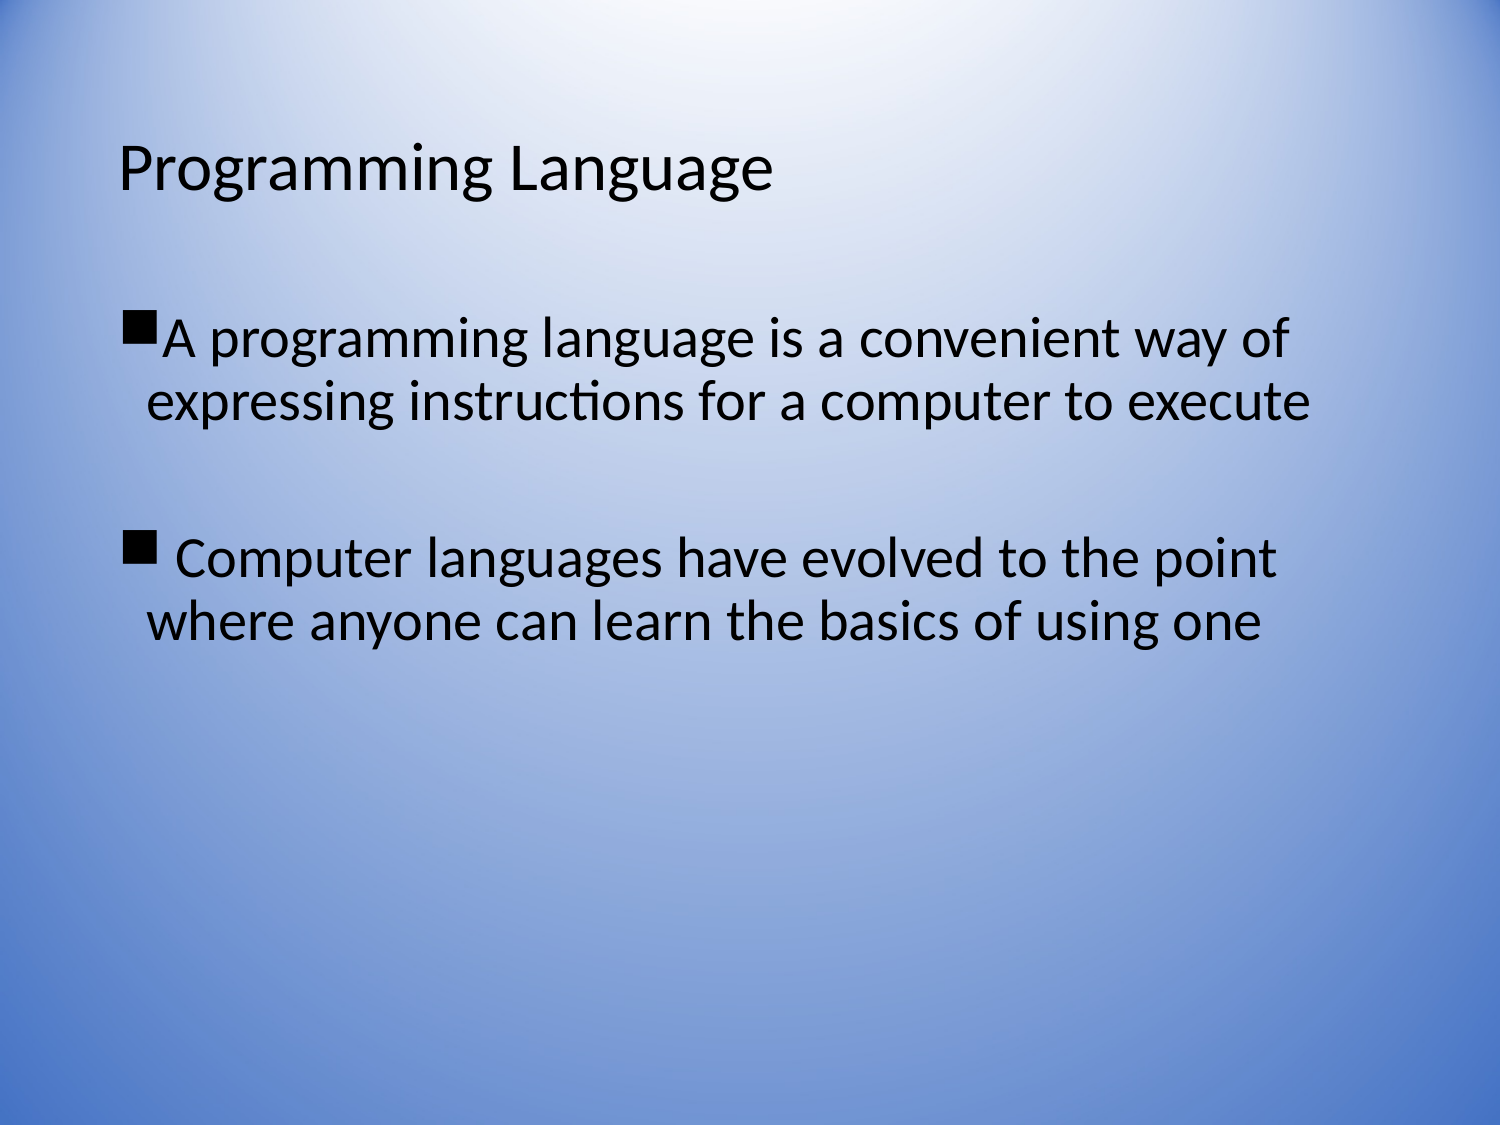

# Programming Language
A programming language is a convenient way of expressing instructions for a computer to execute

 Computer languages have evolved to the point where anyone can learn the basics of using one